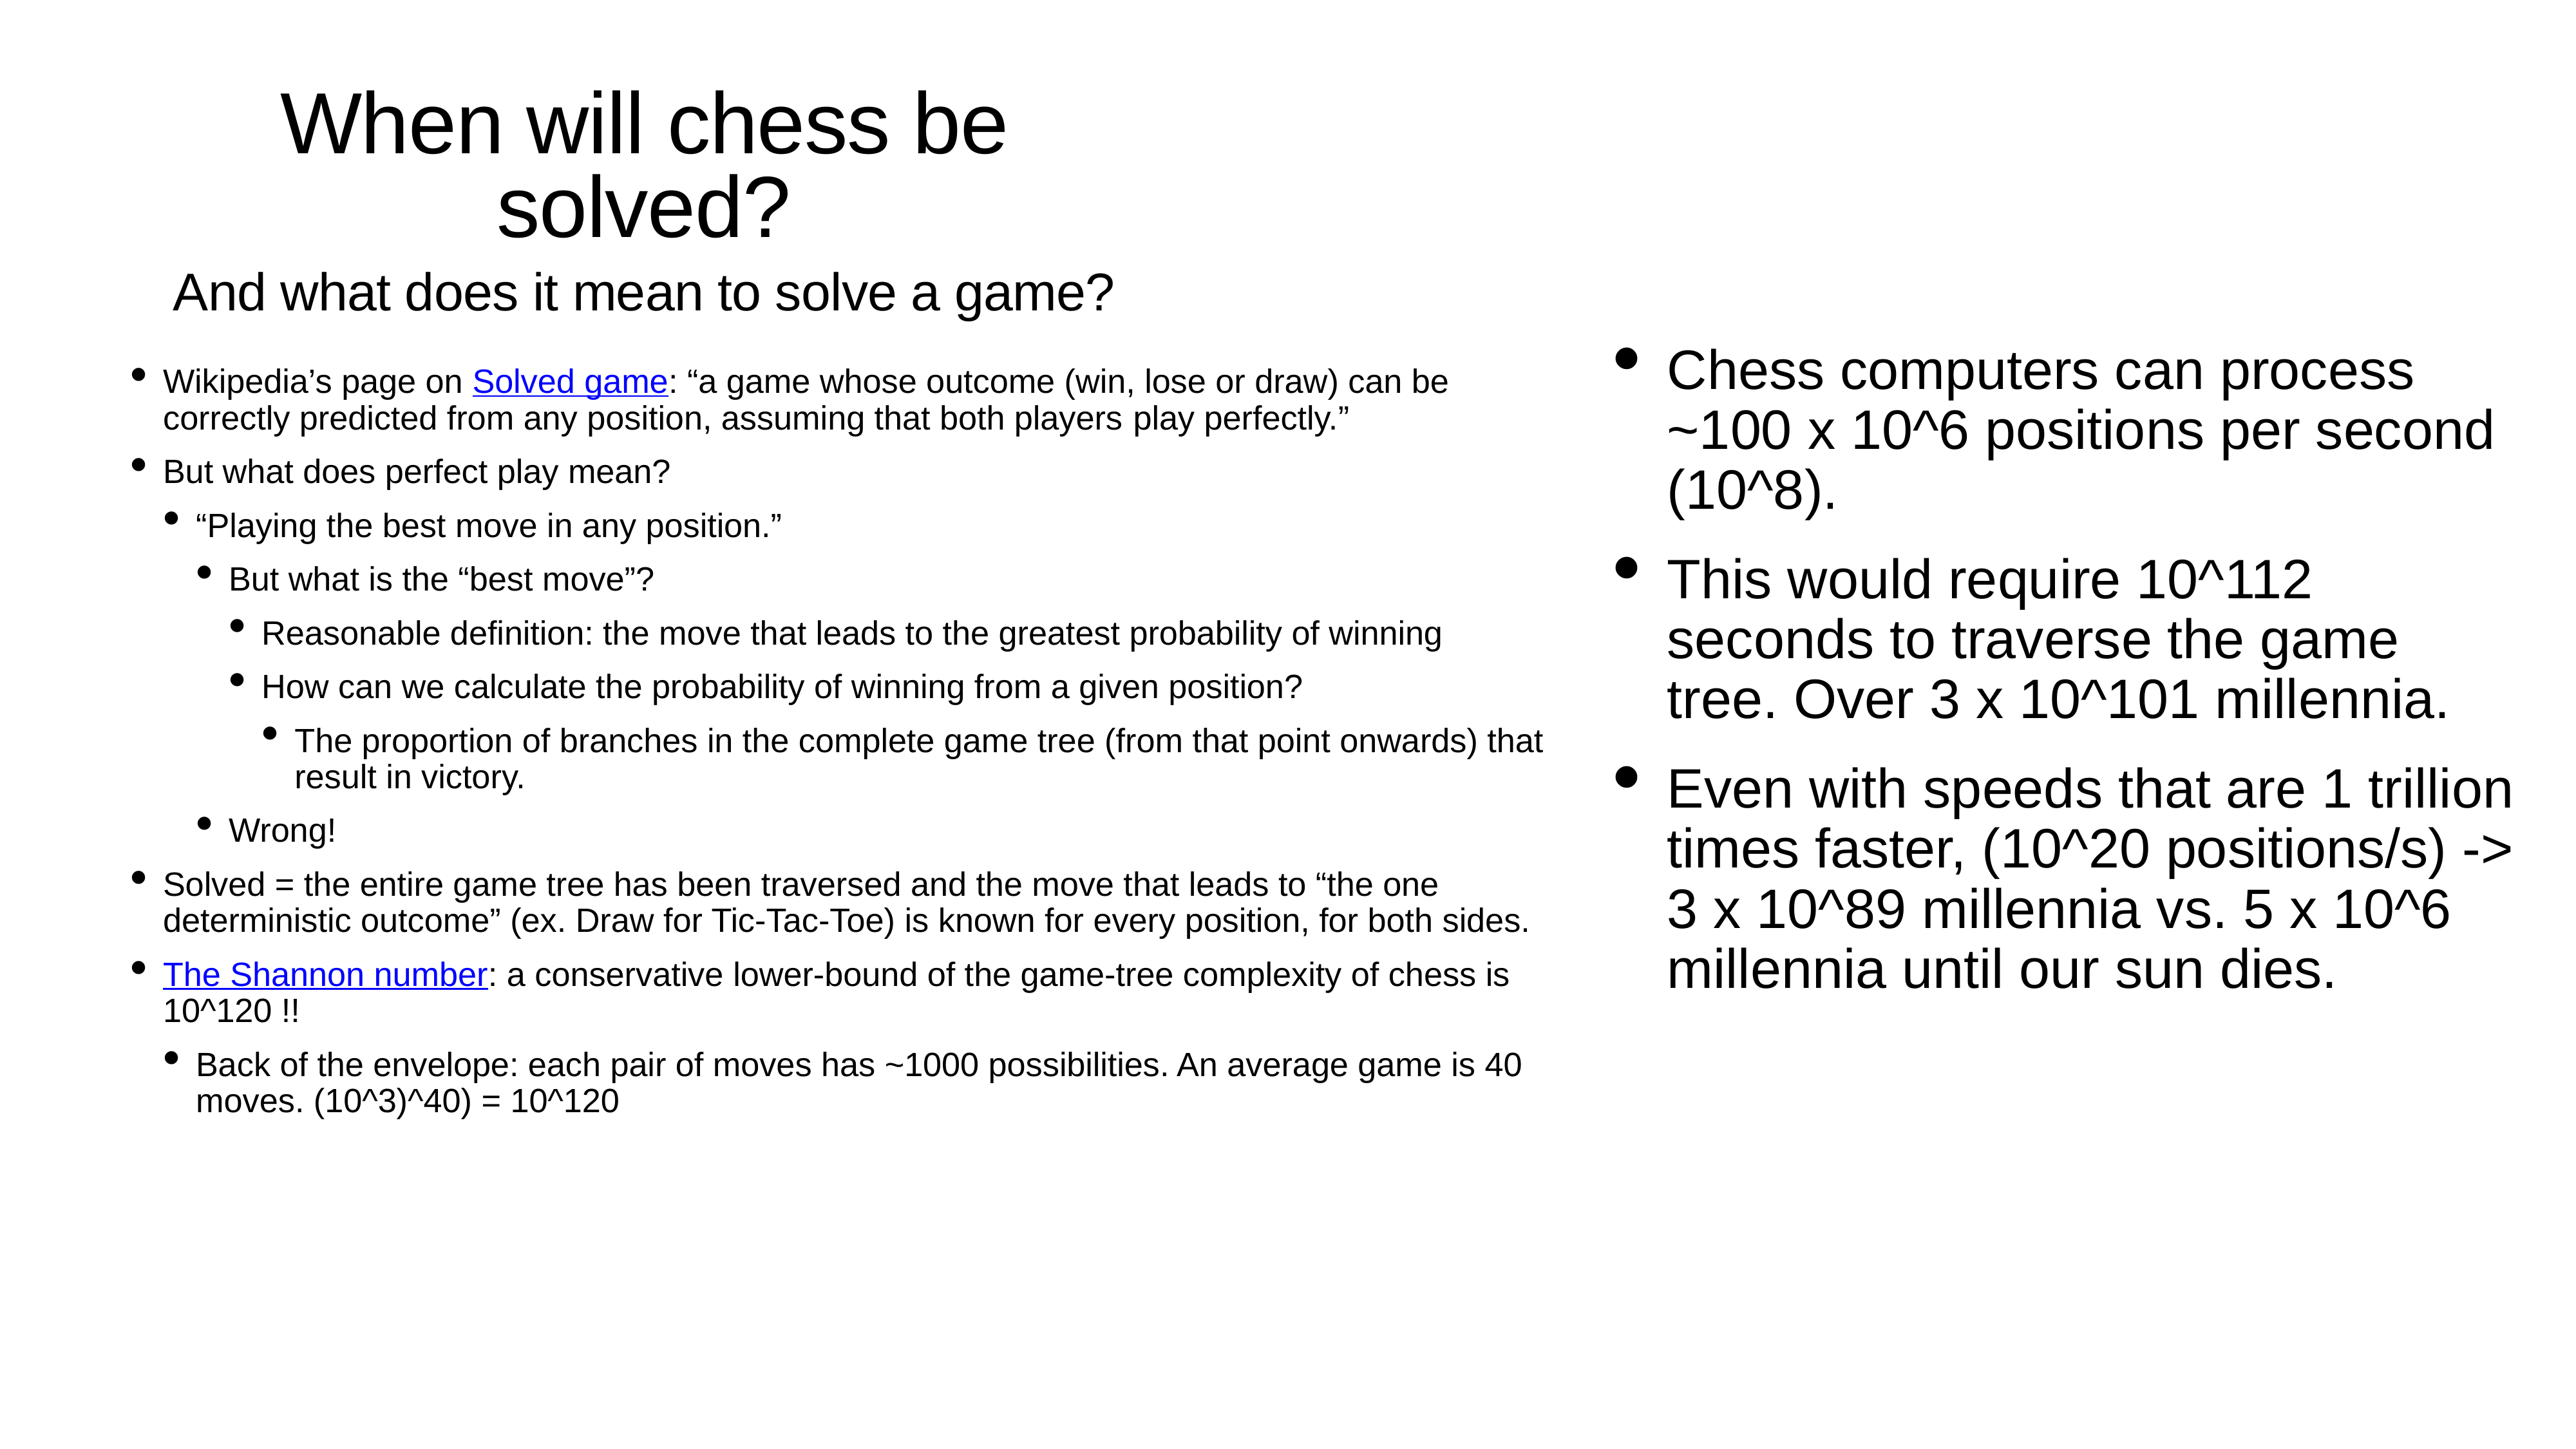

# When will chess be solved?
And what does it mean to solve a game?
Chess computers can process ~100 x 10^6 positions per second (10^8).
This would require 10^112 seconds to traverse the game tree. Over 3 x 10^101 millennia.
Even with speeds that are 1 trillion times faster, (10^20 positions/s) -> 3 x 10^89 millennia vs. 5 x 10^6 millennia until our sun dies.
Wikipedia’s page on Solved game: “a game whose outcome (win, lose or draw) can be correctly predicted from any position, assuming that both players play perfectly.”
But what does perfect play mean?
“Playing the best move in any position.”
But what is the “best move”?
Reasonable definition: the move that leads to the greatest probability of winning
How can we calculate the probability of winning from a given position?
The proportion of branches in the complete game tree (from that point onwards) that result in victory.
Wrong!
Solved = the entire game tree has been traversed and the move that leads to “the one deterministic outcome” (ex. Draw for Tic-Tac-Toe) is known for every position, for both sides.
The Shannon number: a conservative lower-bound of the game-tree complexity of chess is 10^120 !!
Back of the envelope: each pair of moves has ~1000 possibilities. An average game is 40 moves. (10^3)^40) = 10^120